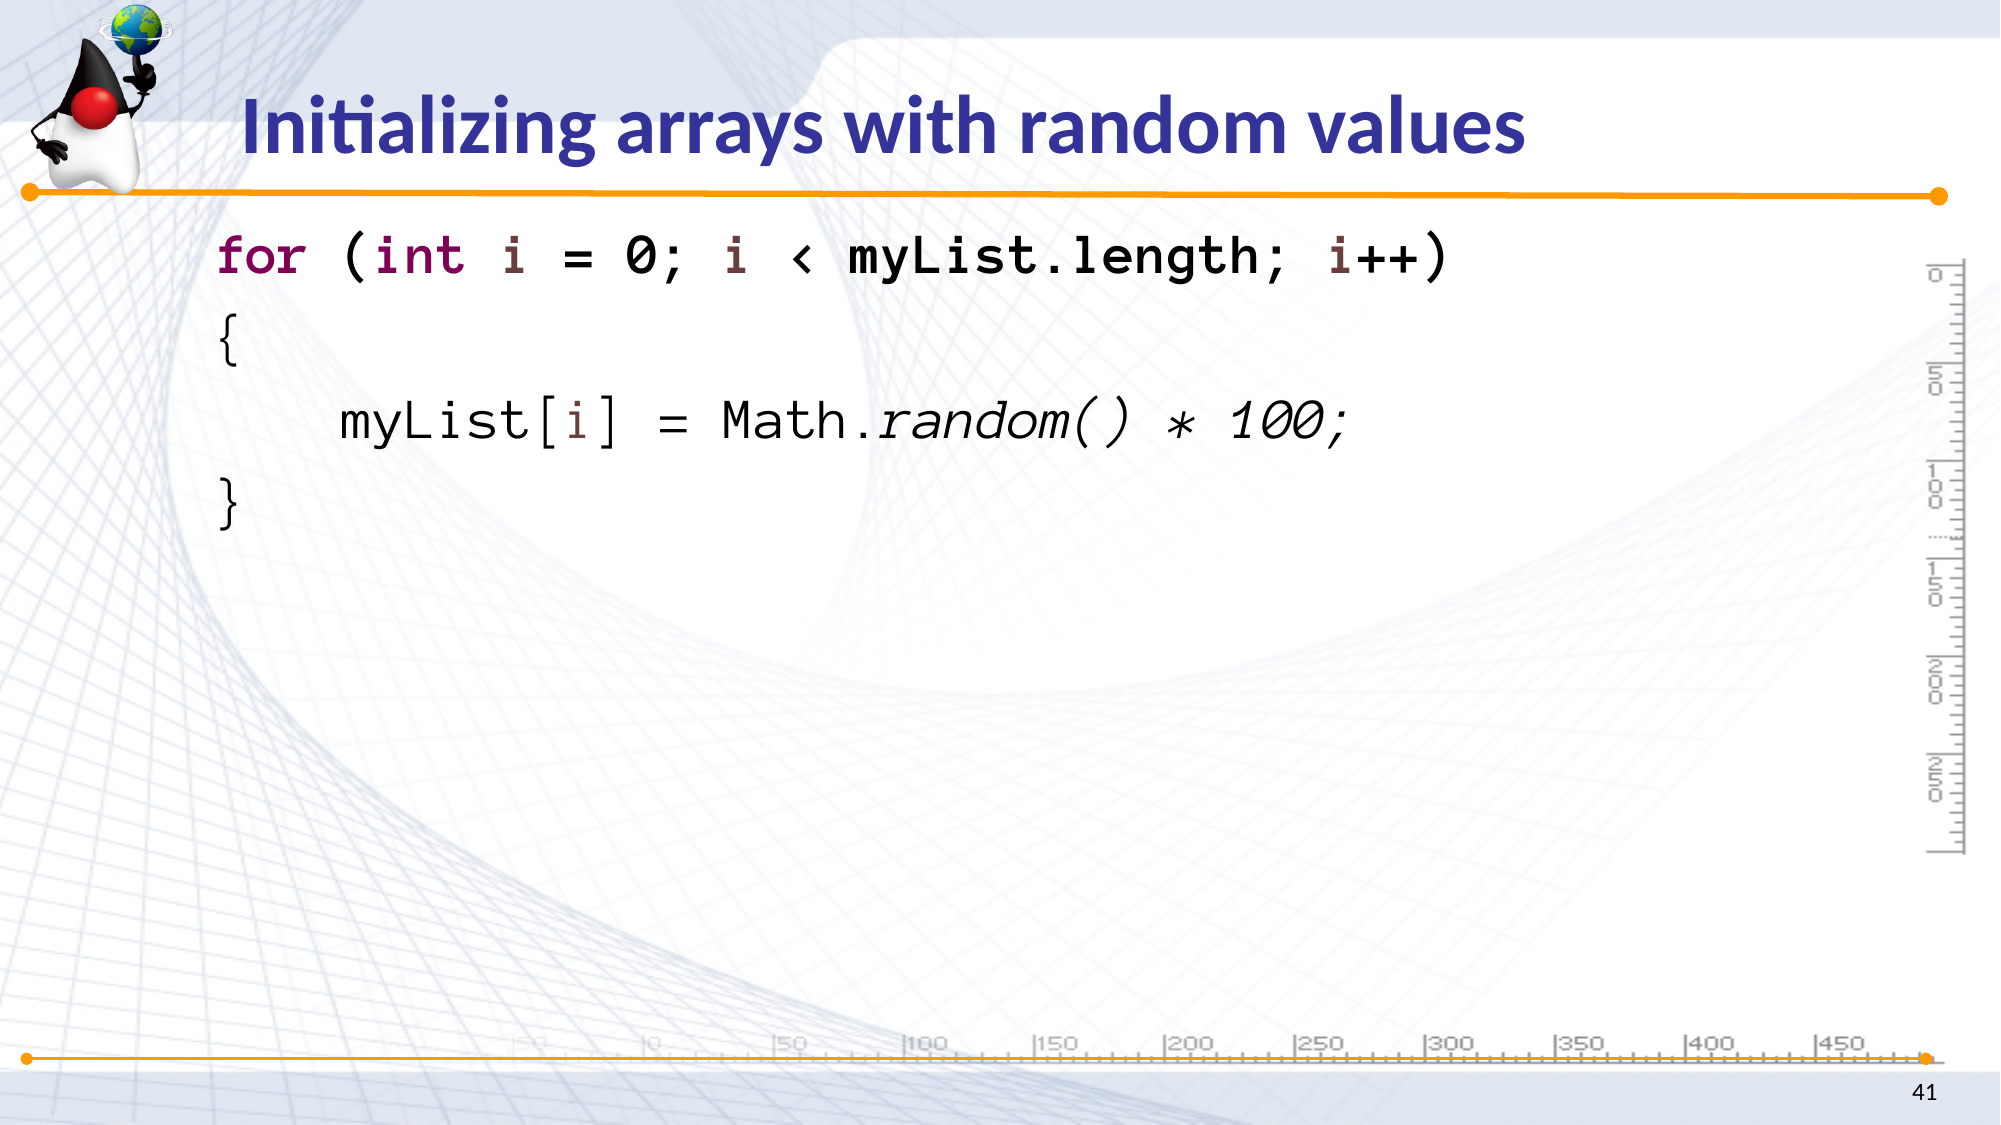

Initializing arrays with random values
     for (int i = 0; i < myList.length; i++)
     {
         myList[i] = Math.random() * 100;
     }
41